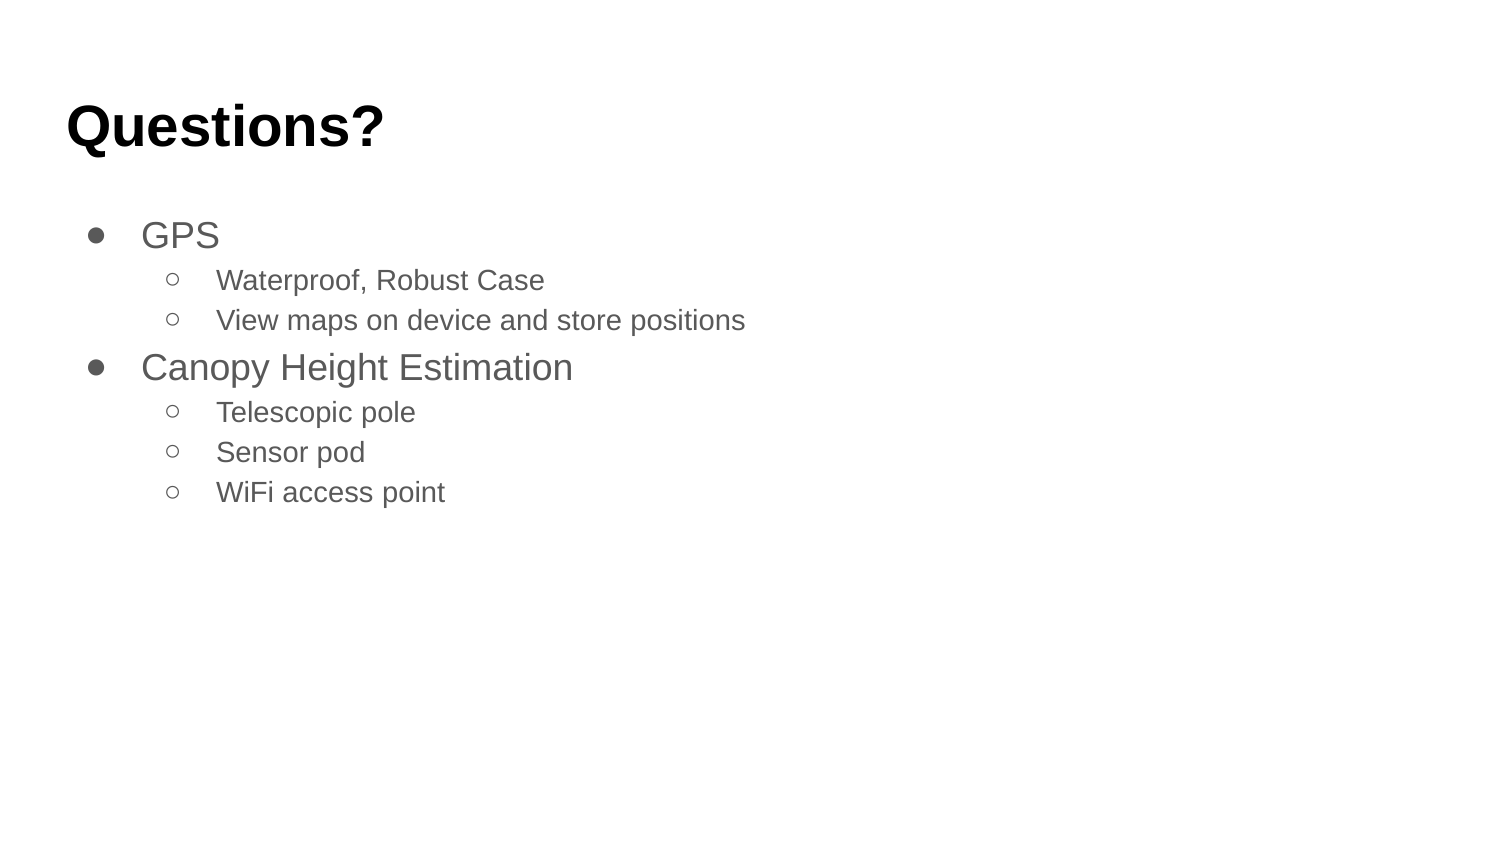

# Questions?
GPS
Waterproof, Robust Case
View maps on device and store positions
Canopy Height Estimation
Telescopic pole
Sensor pod
WiFi access point